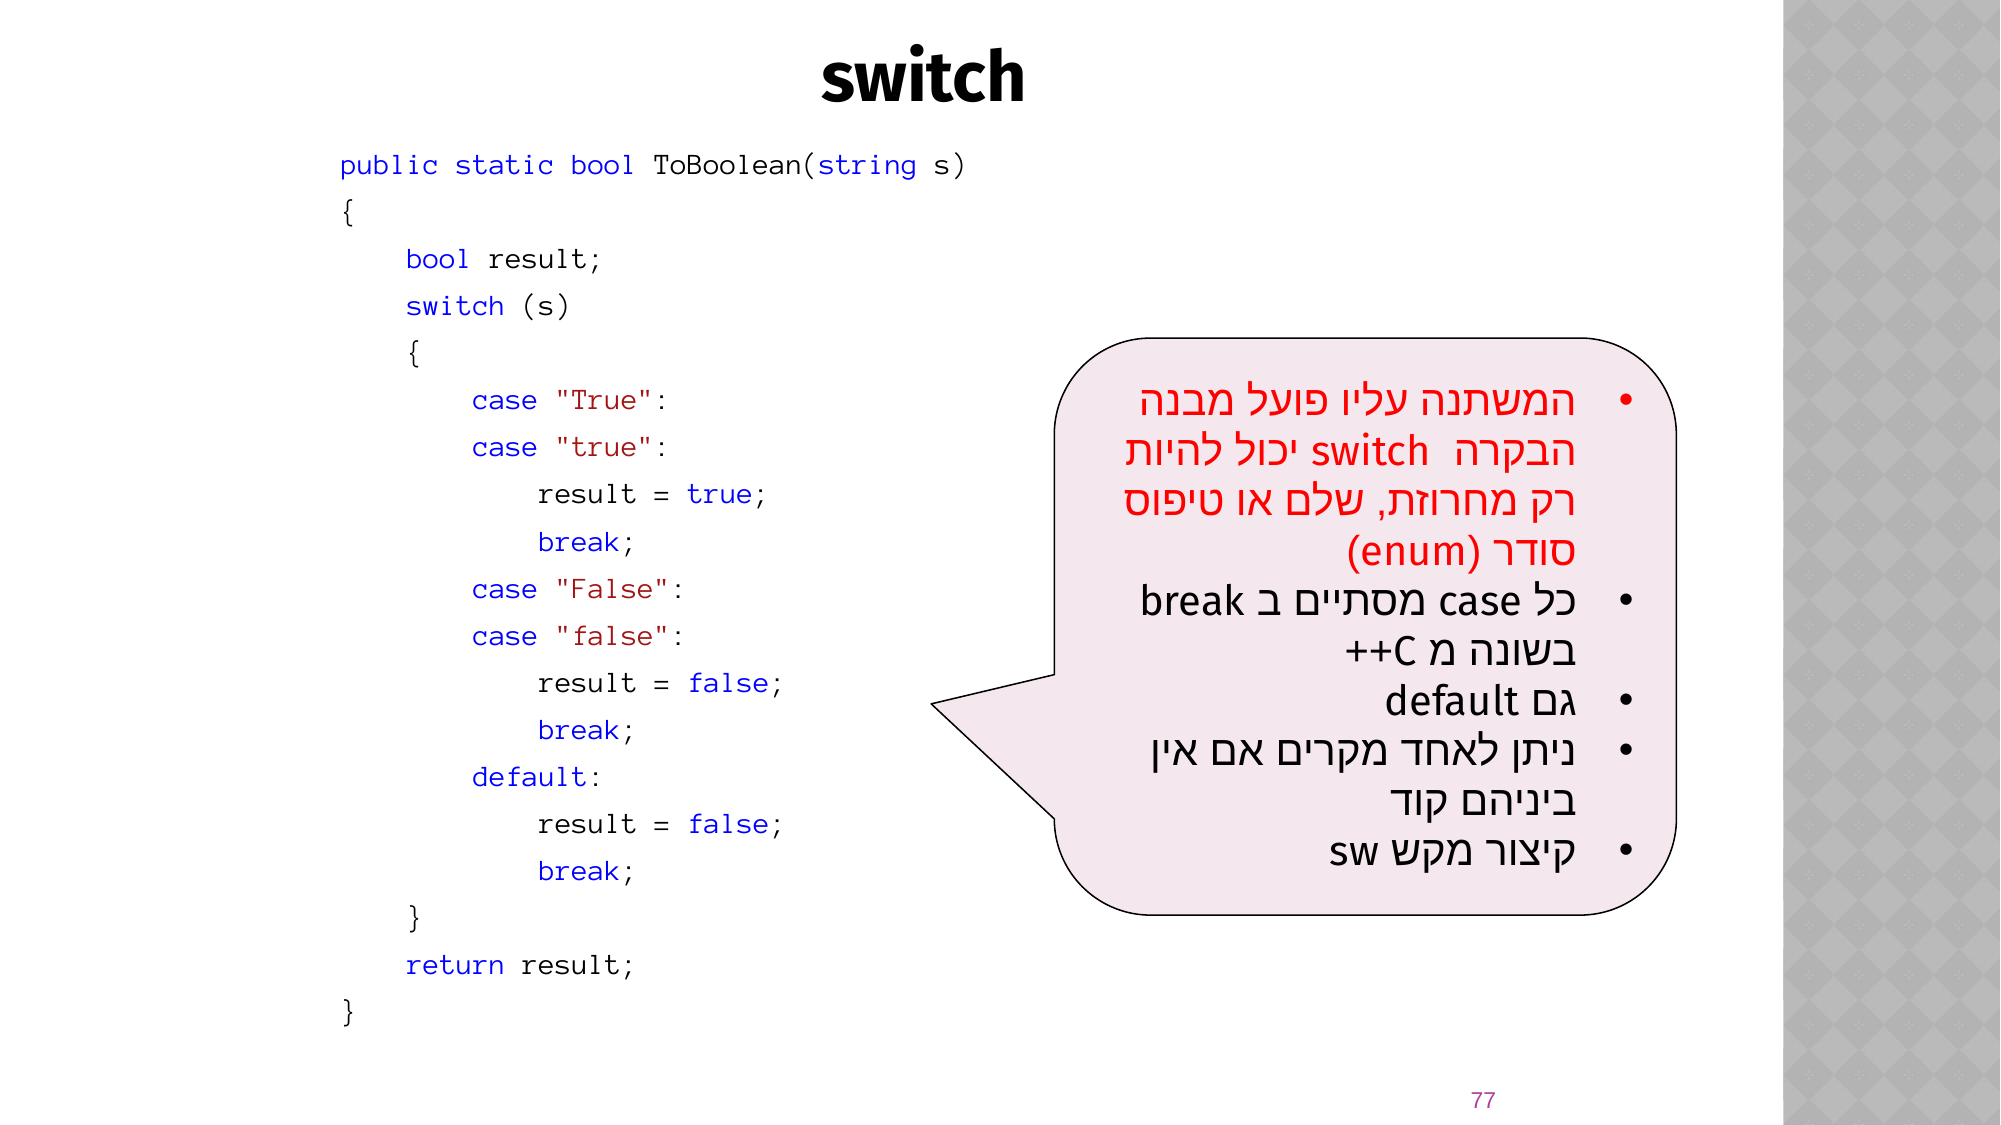

# switch
public static bool ToBoolean(string s)
{
    bool result;
    switch (s)
    {
        case "True":
        case "true":
            result = true;
            break;
        case "False":
        case "false":
            result = false;
            break;
        default:
            result = false;
            break;
    }
    return result;
}
המשתנה עליו פועל מבנה הבקרה  switch יכול להיות רק מחרוזת, שלם או טיפוס סודר (enum)
כל case מסתיים ב break בשונה מ C++
גם default
ניתן לאחד מקרים אם אין ביניהם קוד
קיצור מקש sw

77